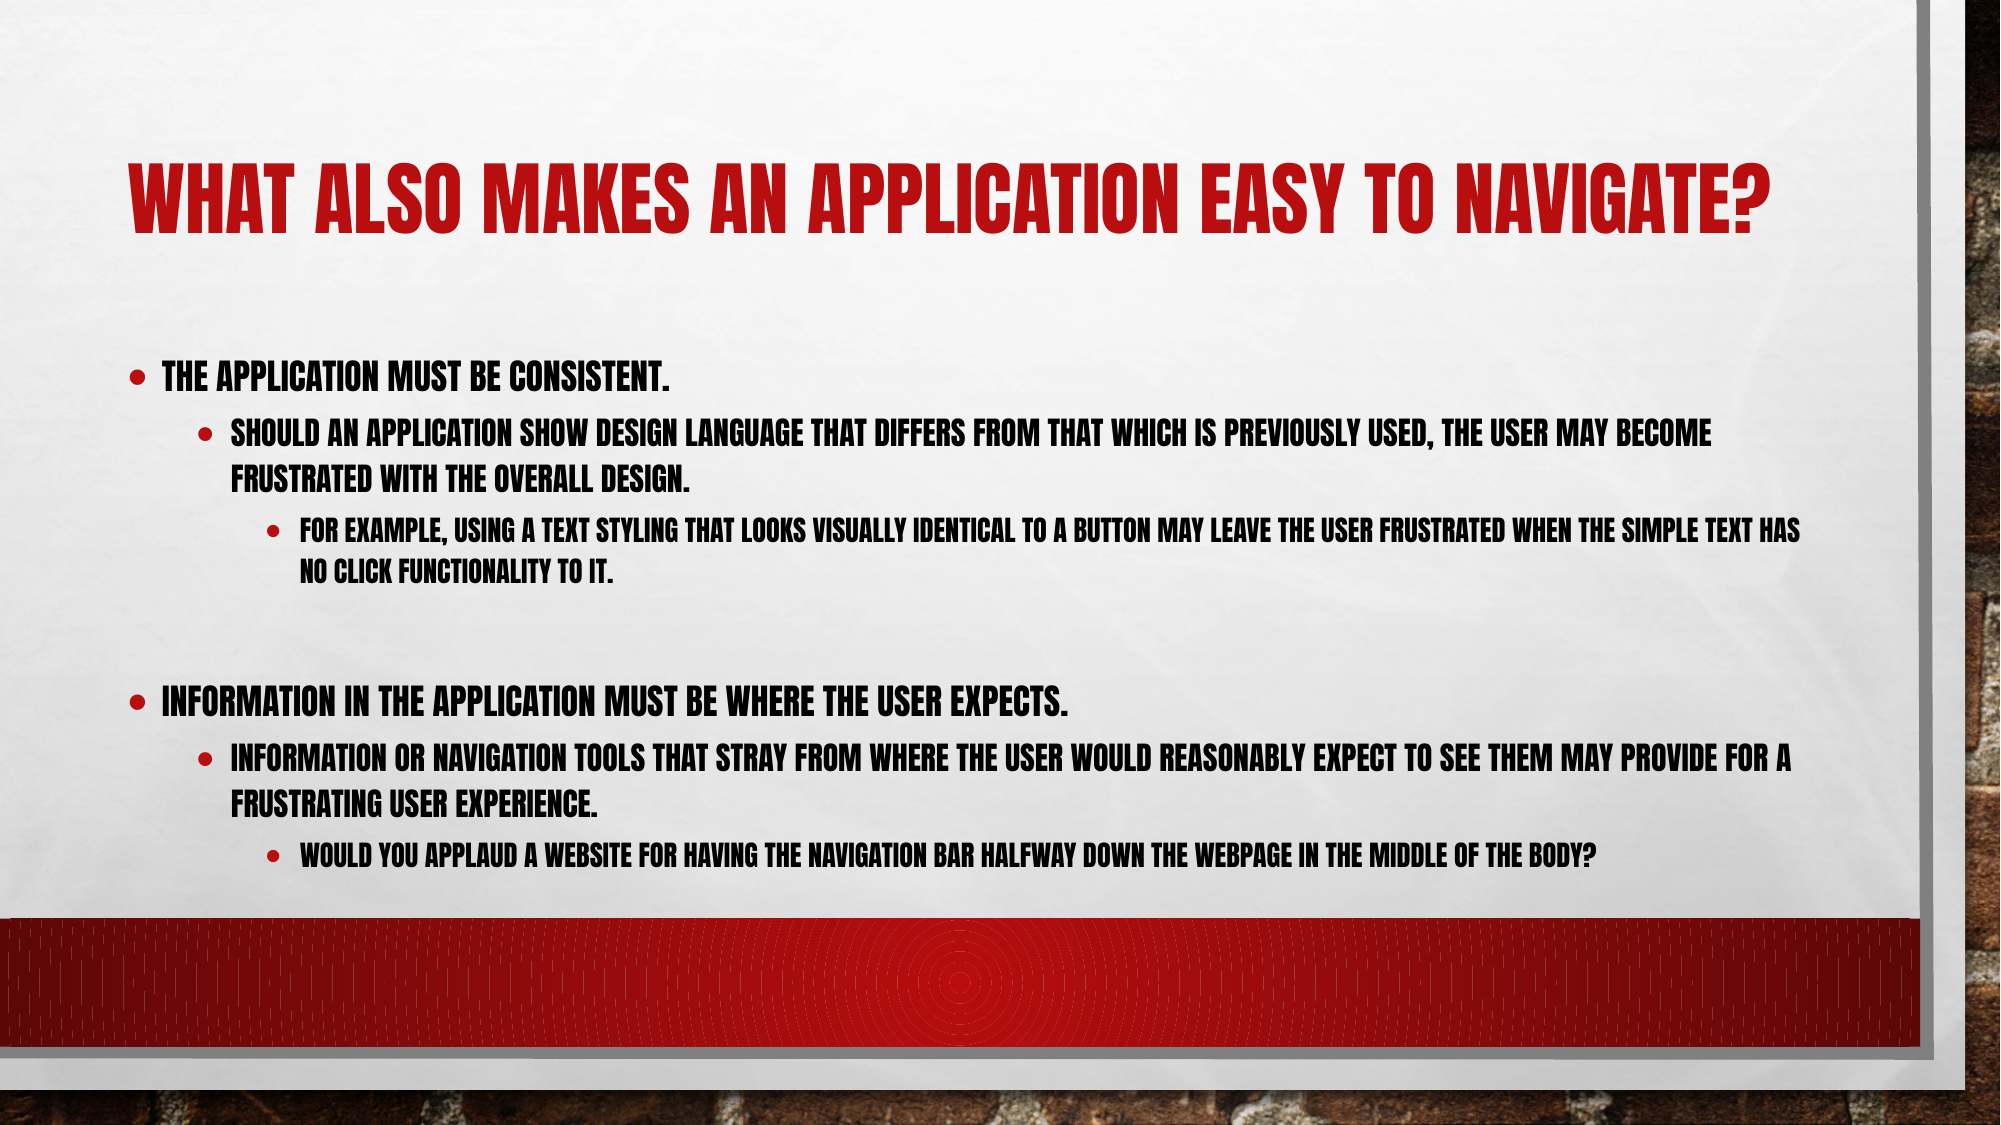

# What also makes an application easy to navigate?
The application must be consistent.
Should an application show design language that differs from that which is previously used, the user may become frustrated with the overall design.
For example, using a text styling that looks visually identical to a button may leave the user frustrated when the simple text has no click functionality to it.

Information in the application must be where the user expects.
Information or navigation tools that stray from where the user would reasonably expect to see them may provide for a frustrating user experience.
Would you applaud a website for having the navigation bar halfway down the webpage in the middle of the body?